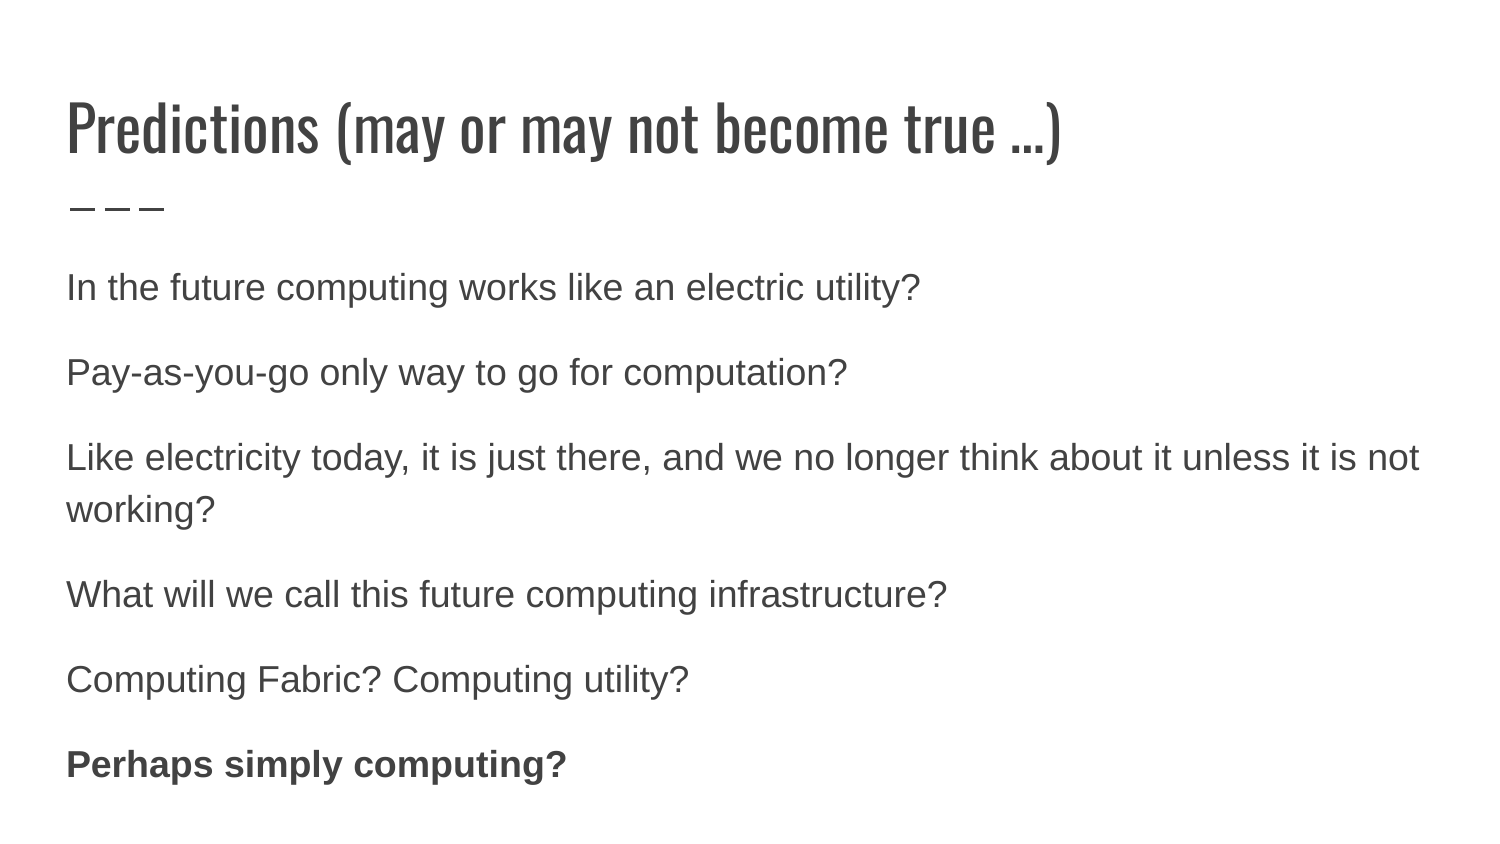

# Predictions (may or may not become true …)
In the future computing works like an electric utility?
Pay-as-you-go only way to go for computation?
Like electricity today, it is just there, and we no longer think about it unless it is not working?
What will we call this future computing infrastructure?
Computing Fabric? Computing utility?
Perhaps simply computing?